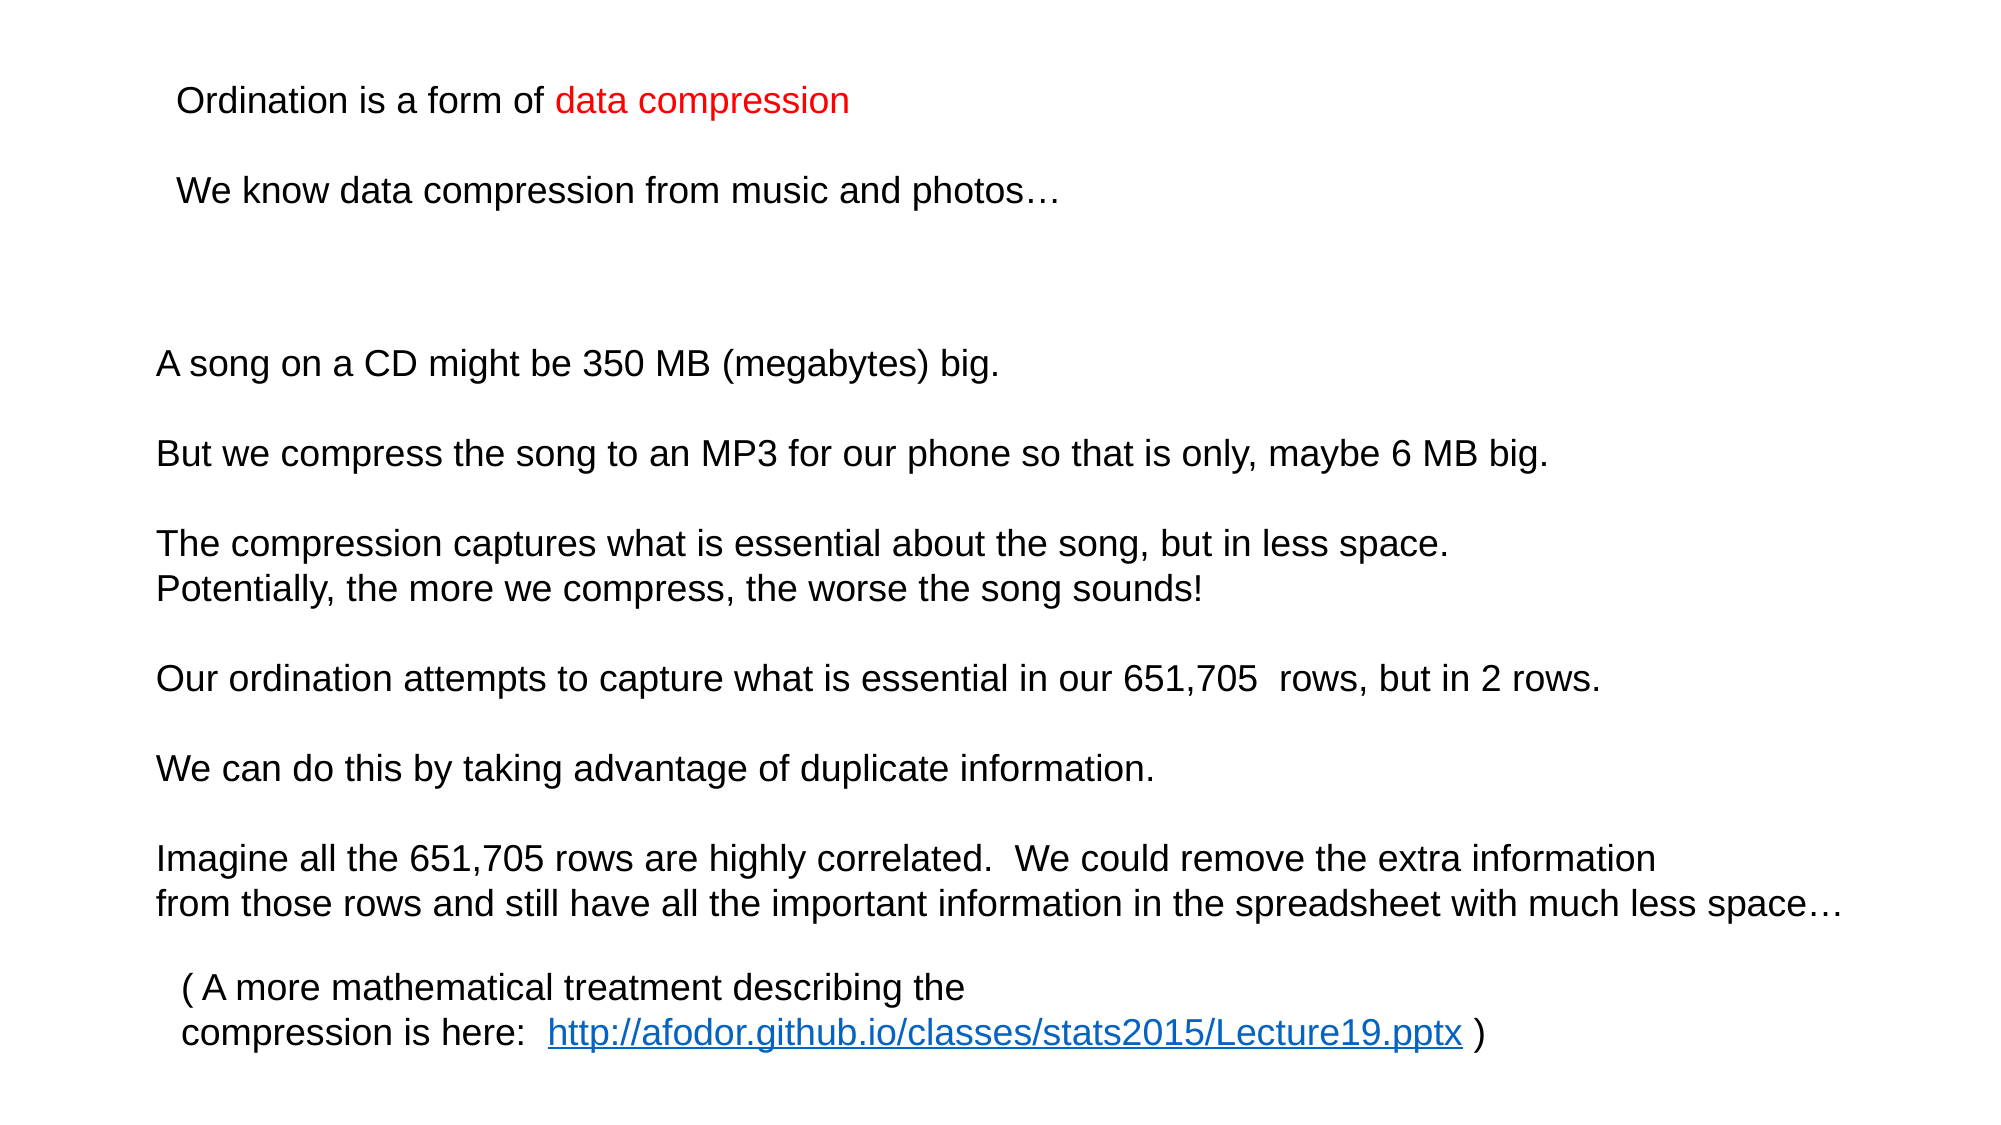

Ordination is a form of data compression

We know data compression from music and photos…
A song on a CD might be 350 MB (megabytes) big.

But we compress the song to an MP3 for our phone so that is only, maybe 6 MB big.

The compression captures what is essential about the song, but in less space.
Potentially, the more we compress, the worse the song sounds!

Our ordination attempts to capture what is essential in our 651,705  rows, but in 2 rows.

We can do this by taking advantage of duplicate information.

Imagine all the 651,705 rows are highly correlated.  We could remove the extra information
from those rows and still have all the important information in the spreadsheet with much less space…
( A more mathematical treatment describing the
compression is here:  http://afodor.github.io/classes/stats2015/Lecture19.pptx )